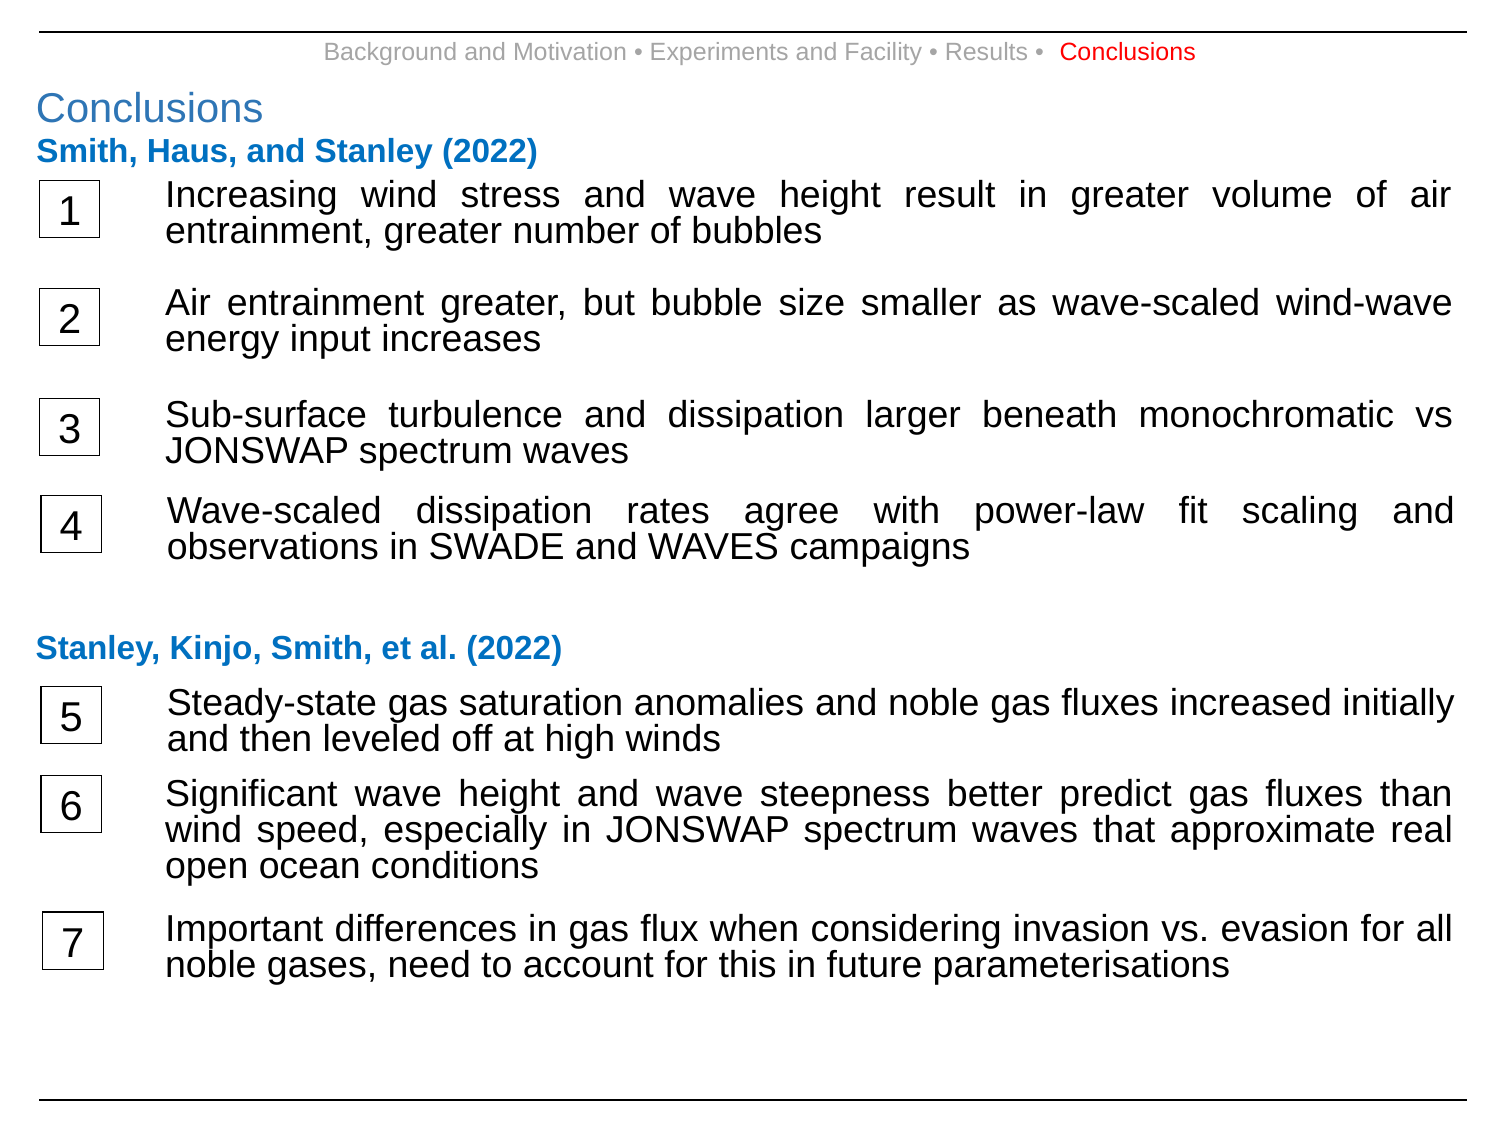

Background and Motivation • Experiments and Facility • Results •  Conclusions
# Conclusions
Smith, Haus, and Stanley (2022)
Increasing wind stress and wave height result in greater volume of air entrainment, greater number of bubbles

1
Air entrainment greater, but bubble size smaller as wave-scaled wind-wave energy input increases

2
Sub-surface turbulence and dissipation larger beneath monochromatic vs JONSWAP spectrum waves

3
Wave-scaled dissipation rates agree with power-law fit scaling and observations in SWADE and WAVES campaigns

4
Stanley, Kinjo, Smith, et al. (2022)
Steady-state gas saturation anomalies and noble gas fluxes increased initially and then leveled off at high winds

5
Significant wave height and wave steepness better predict gas fluxes than wind speed, especially in JONSWAP spectrum waves that approximate real open ocean conditions

6
Important differences in gas flux when considering invasion vs. evasion for all noble gases, need to account for this in future parameterisations

7